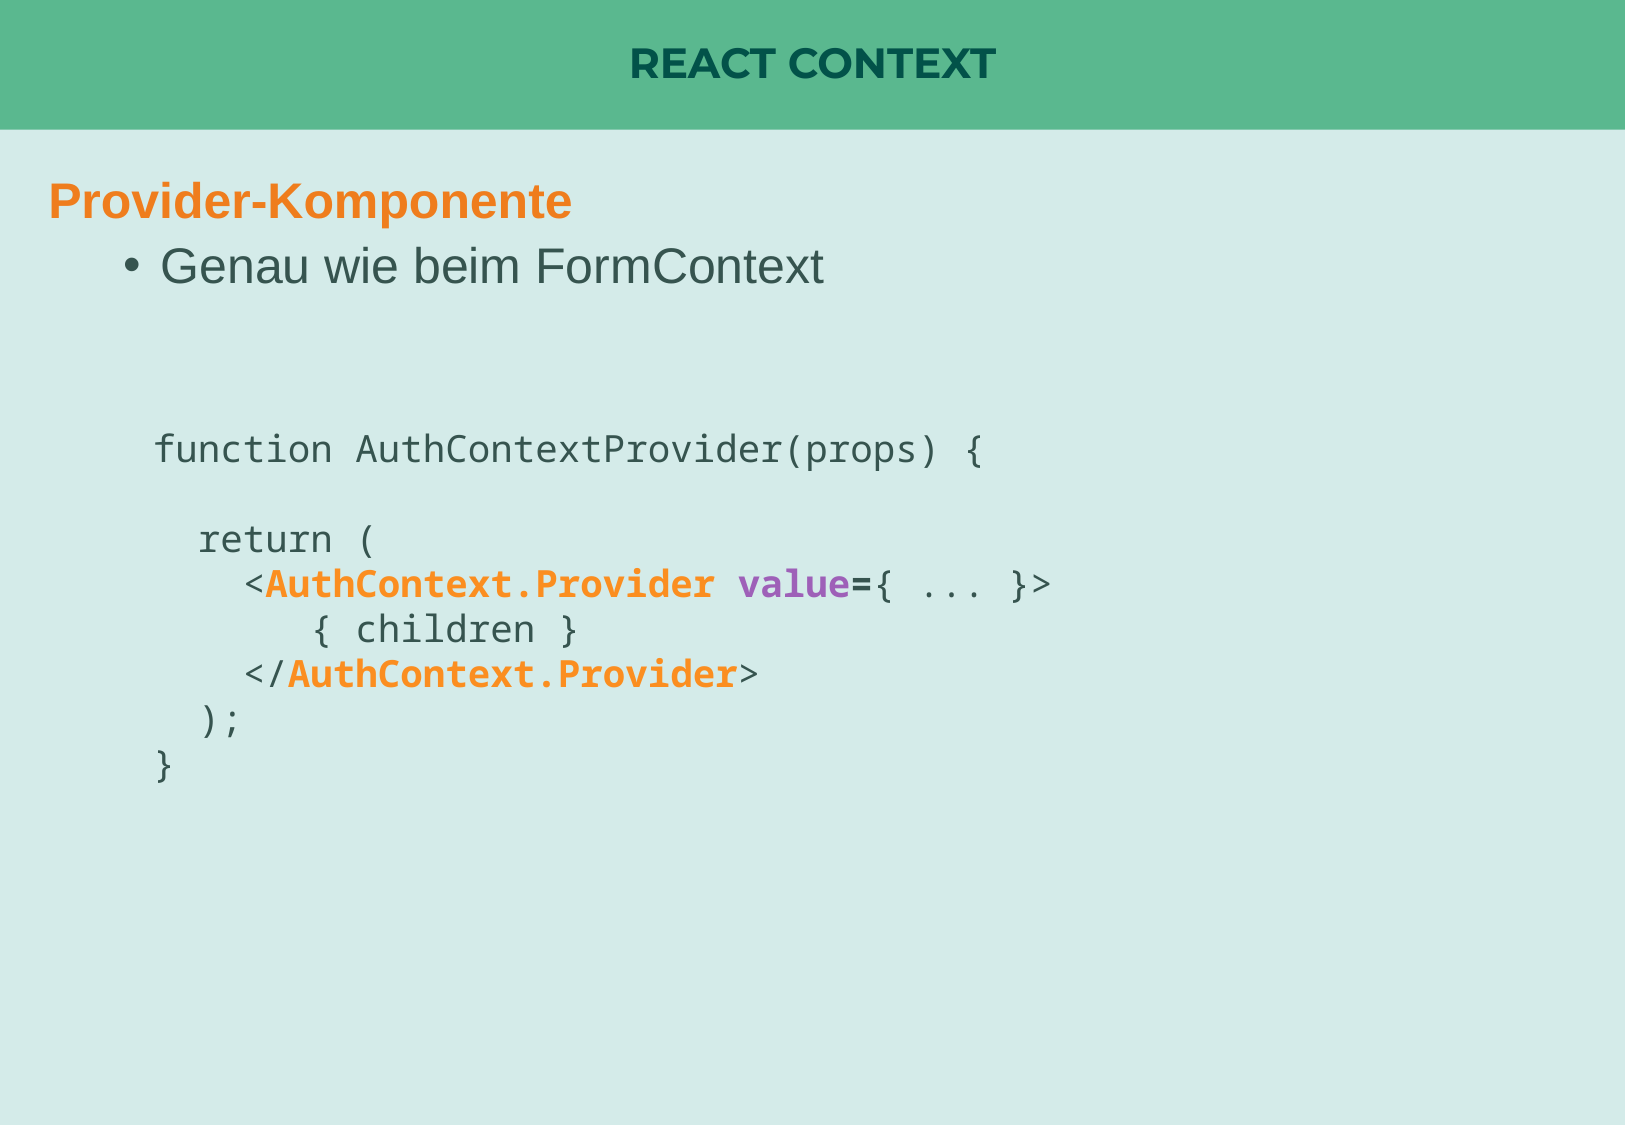

# React Context
Provider-Komponente
Genau wie beim FormContext
function AuthContextProvider(props) {

  return (
    <AuthContext.Provider value={ ... }>
       { children }
    </AuthContext.Provider>
  );
}